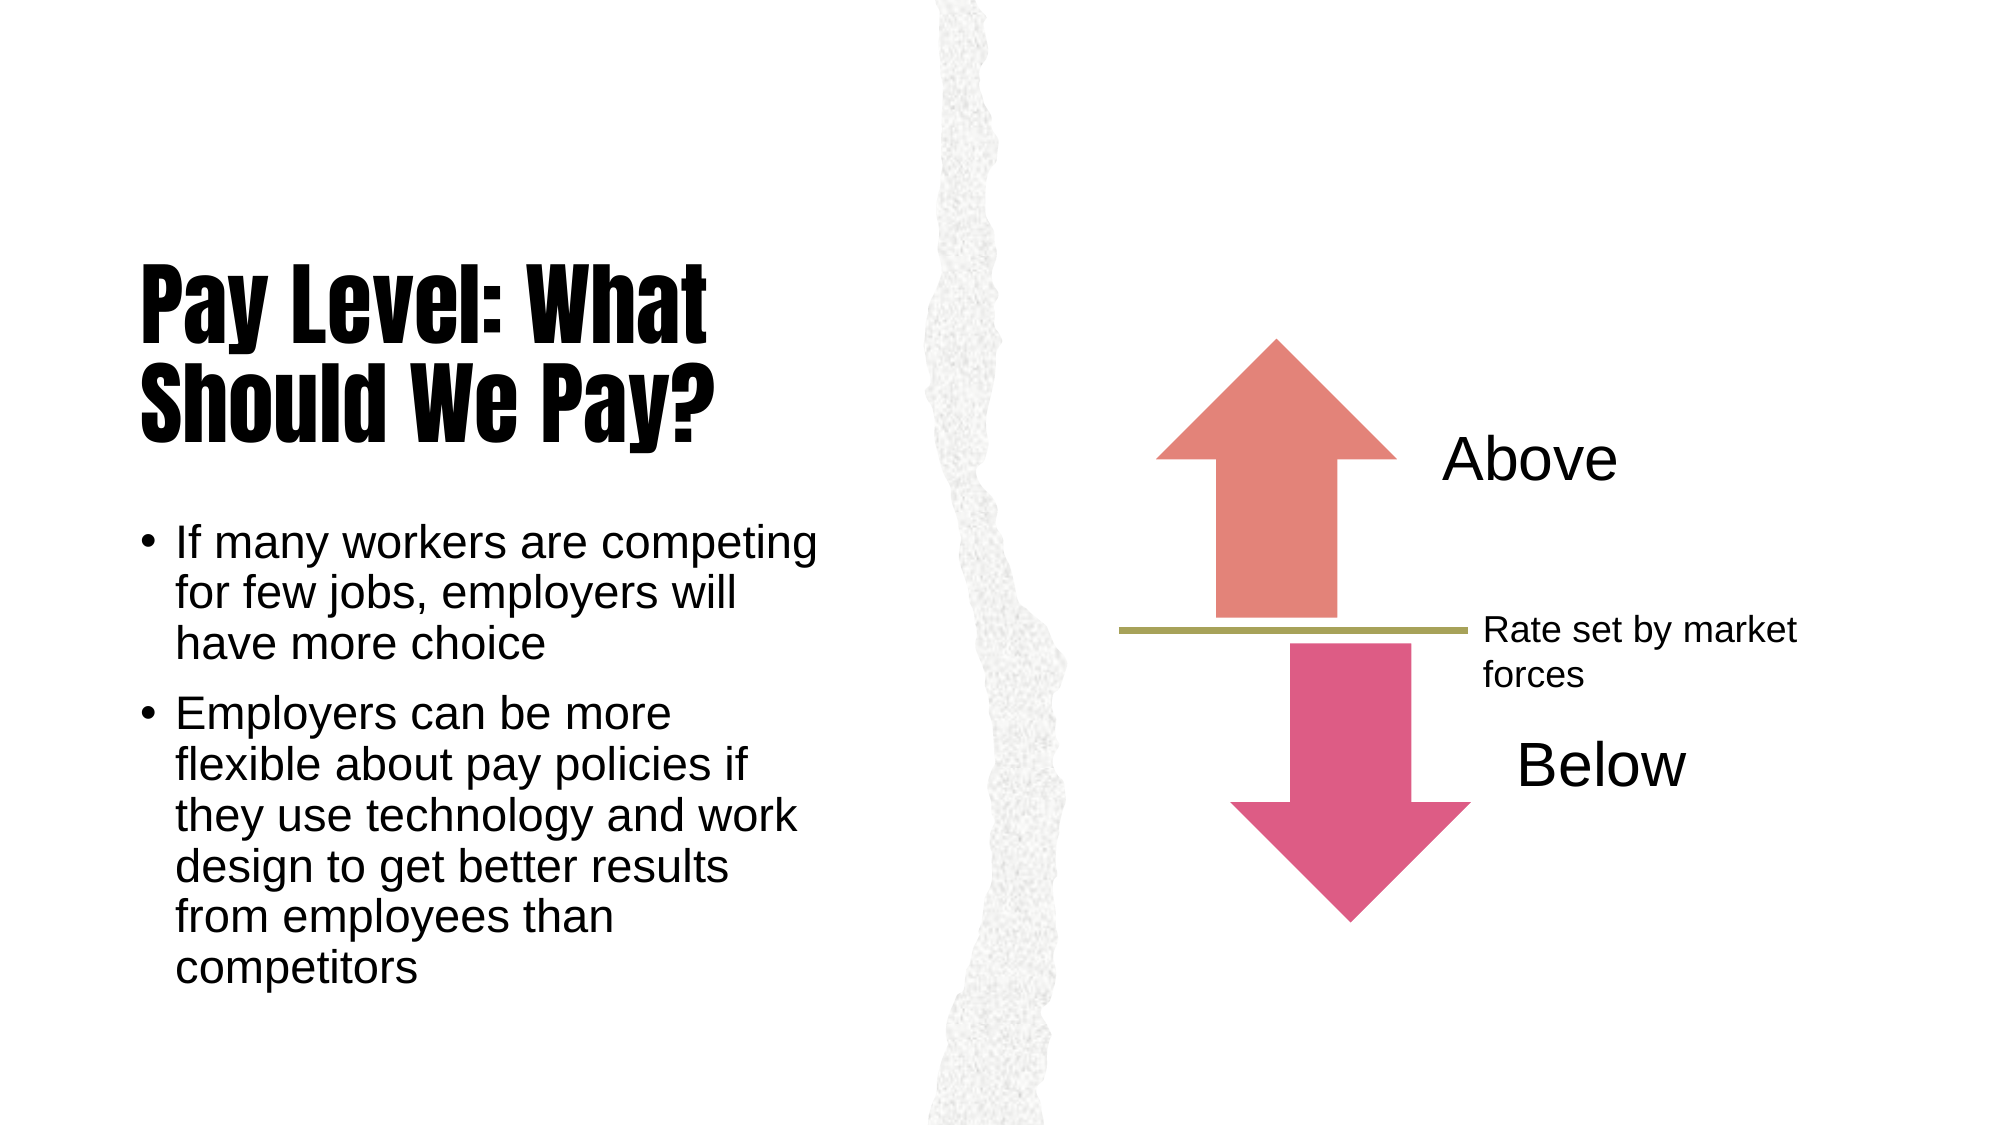

# Pay Level: What Should We Pay?
Above
Below
If many workers are competing for few jobs, employers will have more choice
Employers can be more flexible about pay policies if they use technology and work design to get better results from employees than competitors
Rate set by market forces